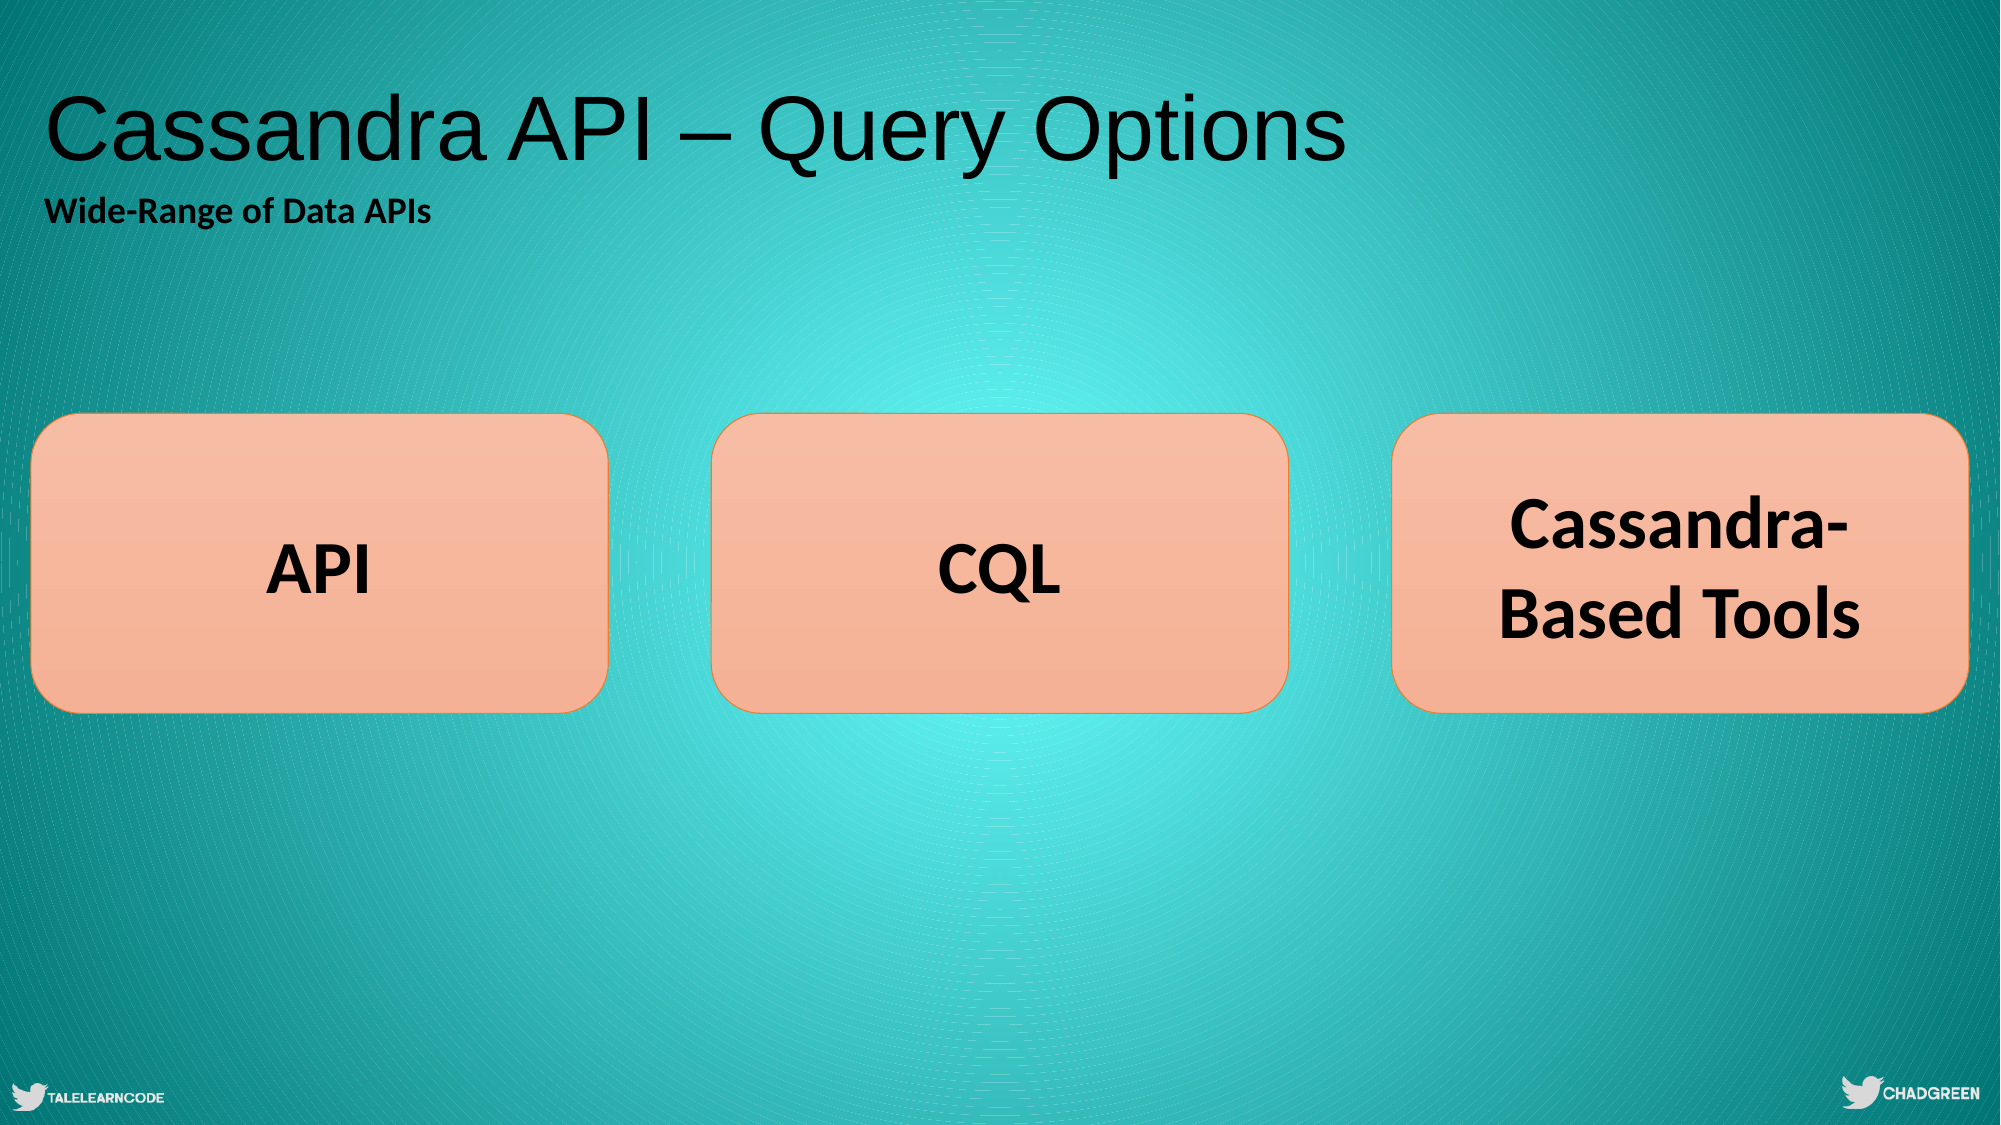

# Cassandra API – Query Options
Wide-Range of Data APIs
API
CQL
Cassandra-Based Tools